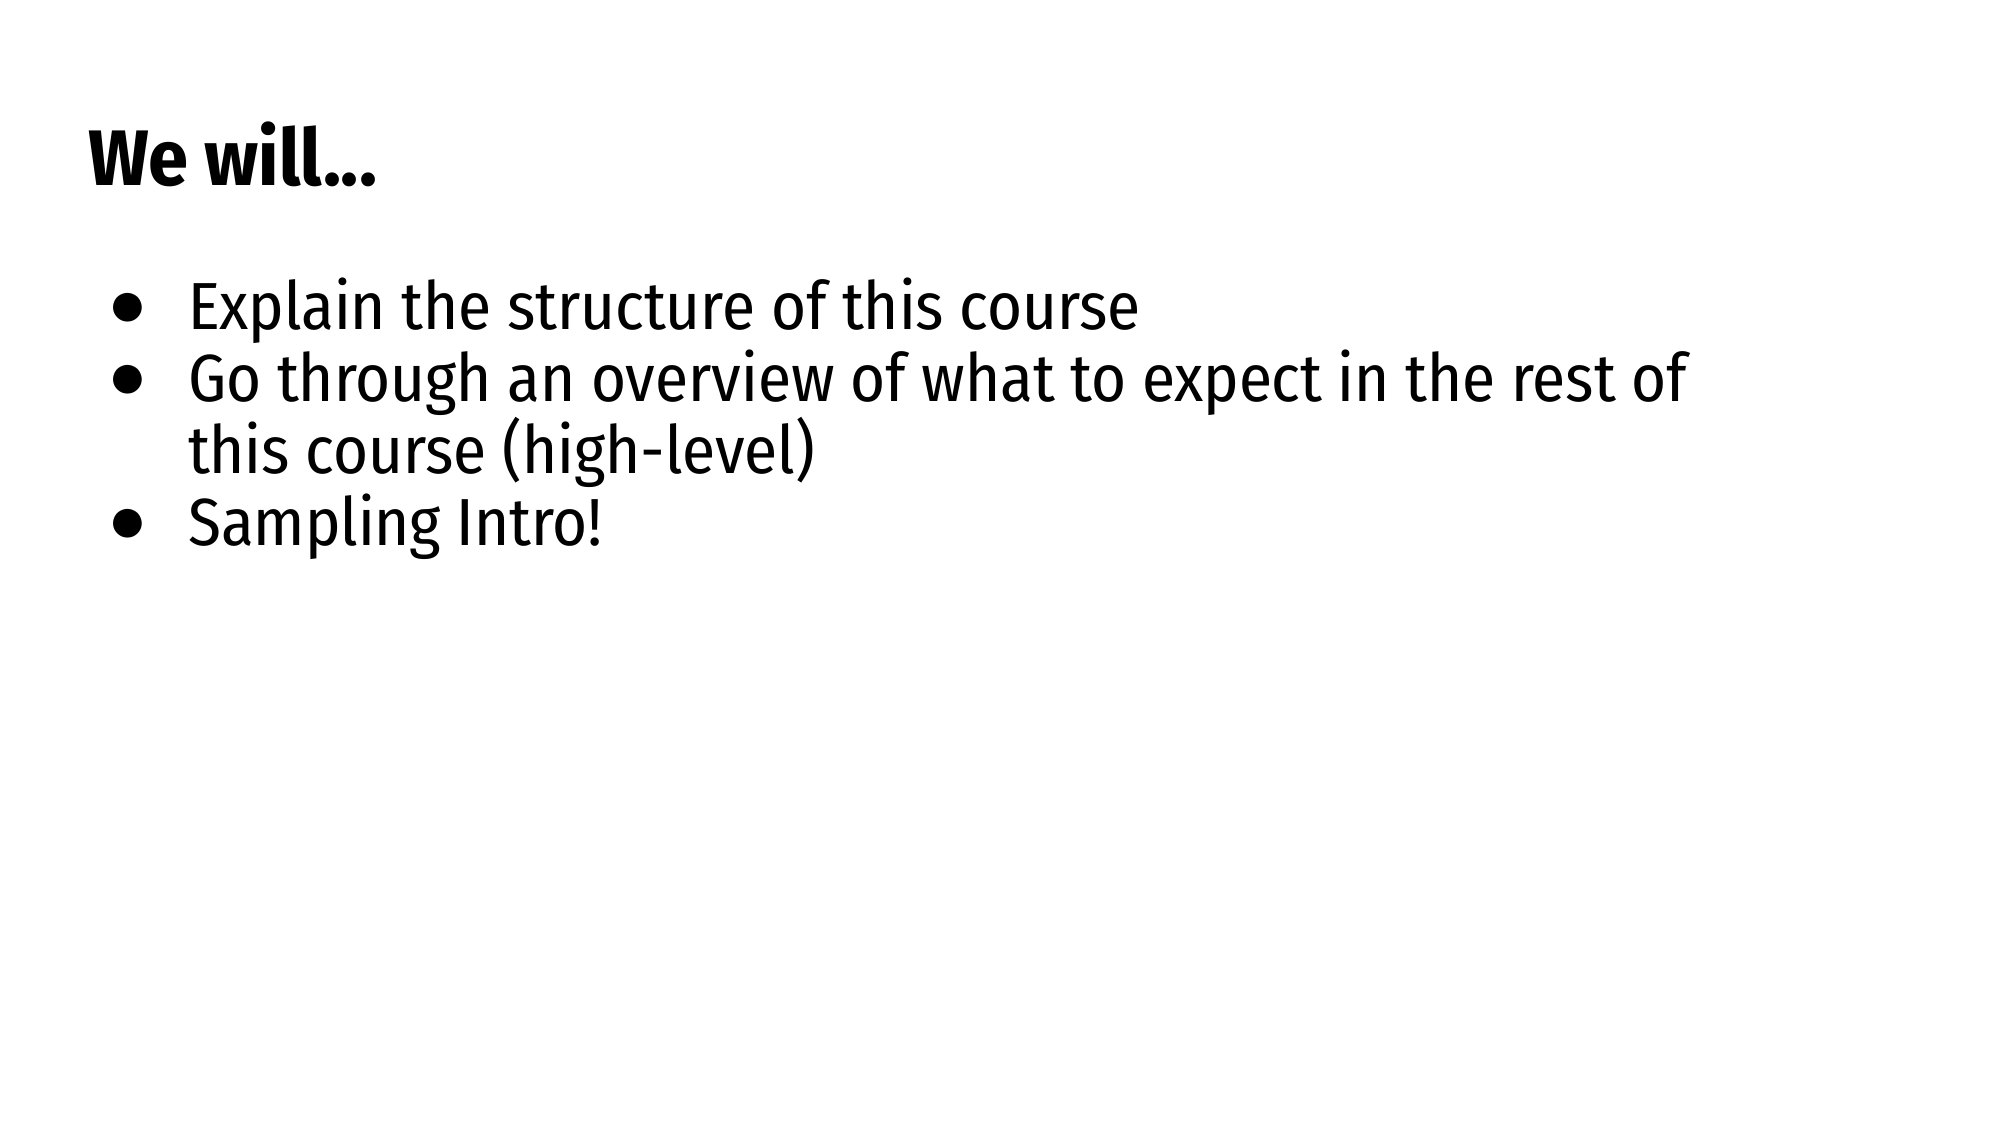

# We will...
Explain the structure of this course
Go through an overview of what to expect in the rest of this course (high-level)
Sampling Intro!